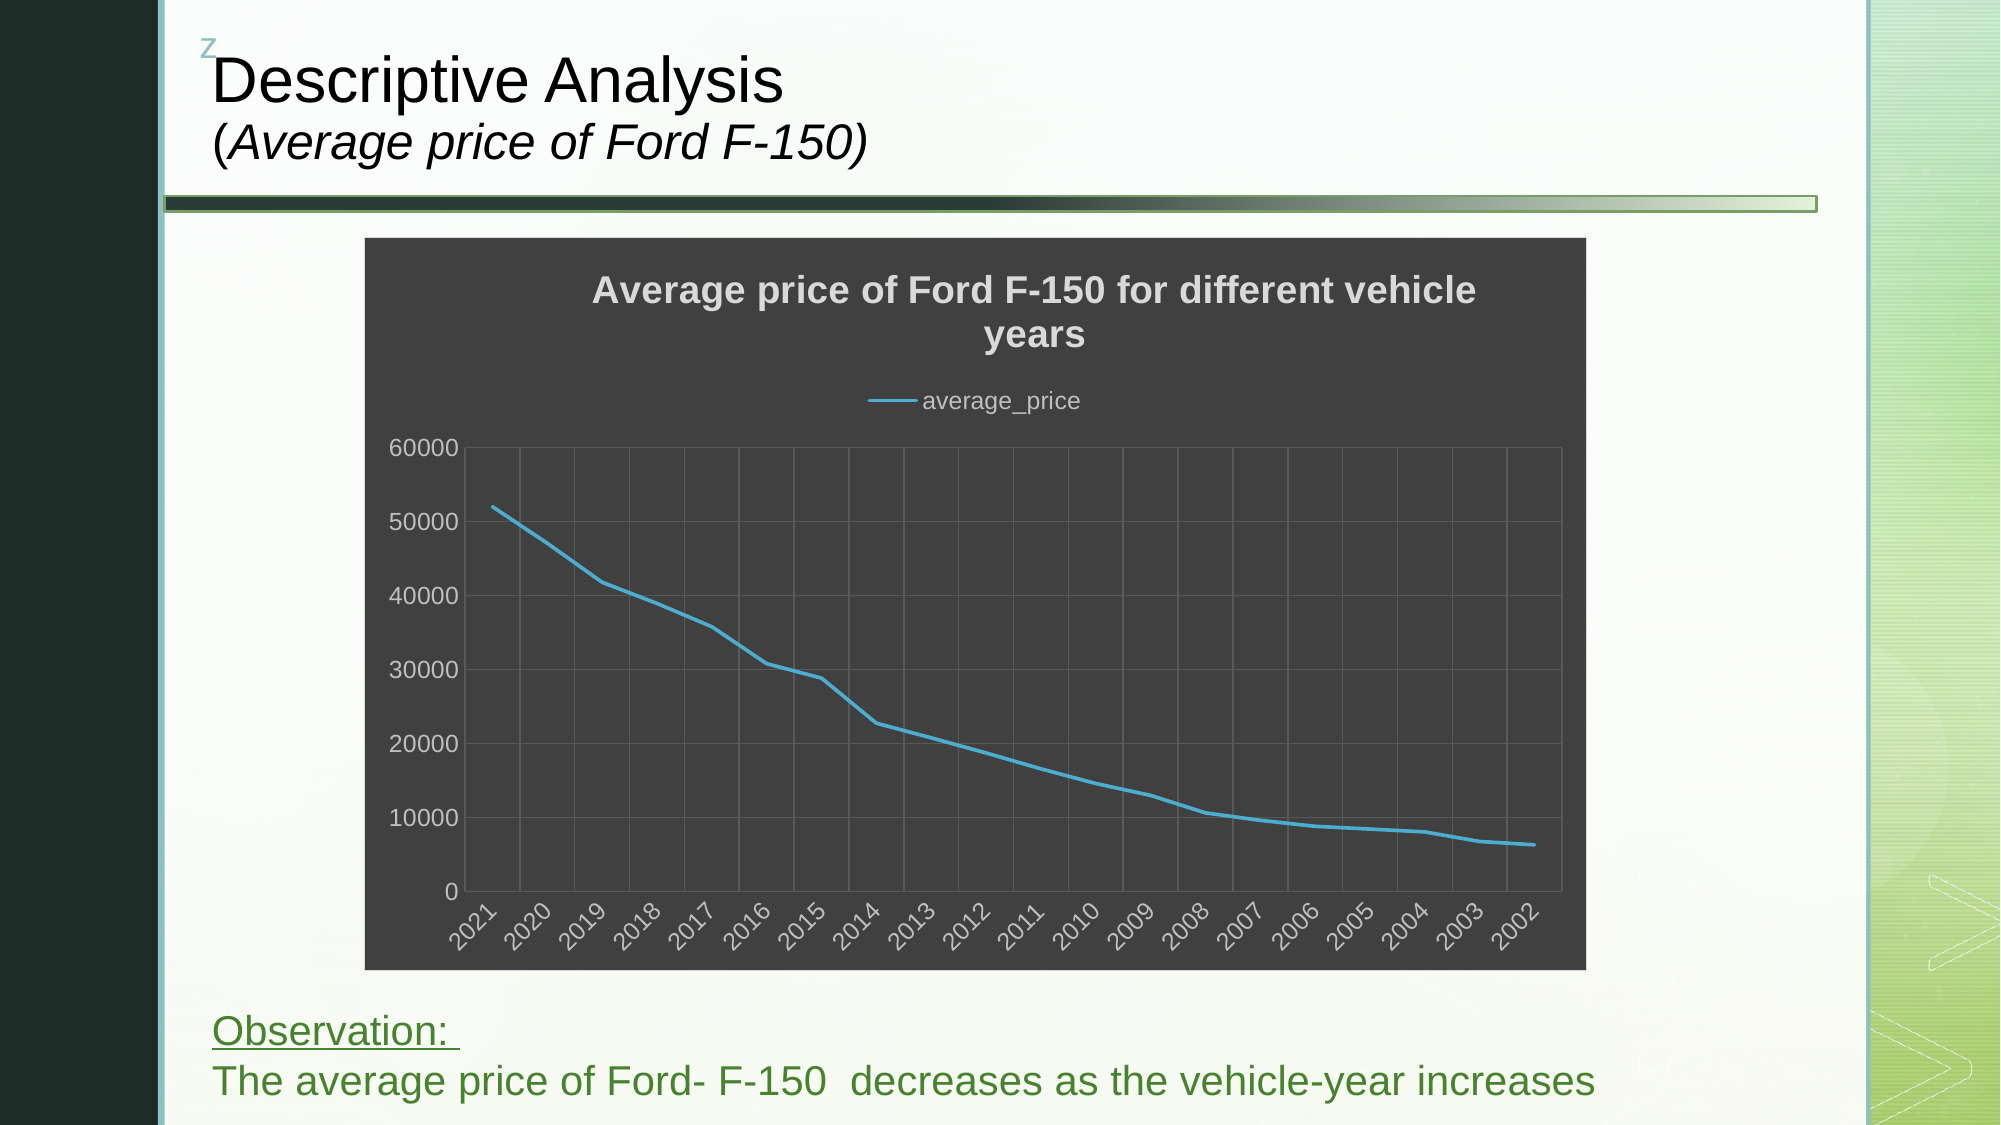

# Descriptive Analysis (Average price of Ford F-150)

### Chart: Average price of Ford F-150 for different vehicle years

| Category | average_price |
|---|---|
| 2021 | 52018.0 |
| 2020 | 47069.0 |
| 2019 | 41789.0 |
| 2018 | 38930.0 |
| 2017 | 35787.0 |
| 2016 | 30788.0 |
| 2015 | 28835.0 |
| 2014 | 22736.0 |
| 2013 | 20761.0 |
| 2012 | 18718.0 |
| 2011 | 16567.0 |
| 2010 | 14592.0 |
| 2009 | 12969.0 |
| 2008 | 10611.0 |
| 2007 | 9611.0 |
| 2006 | 8799.0 |
| 2005 | 8426.0 |
| 2004 | 8040.0 |
| 2003 | 6750.0 |
| 2002 | 6299.0 |
Observation:
The average price of Ford- F-150  decreases as the vehicle-year increases